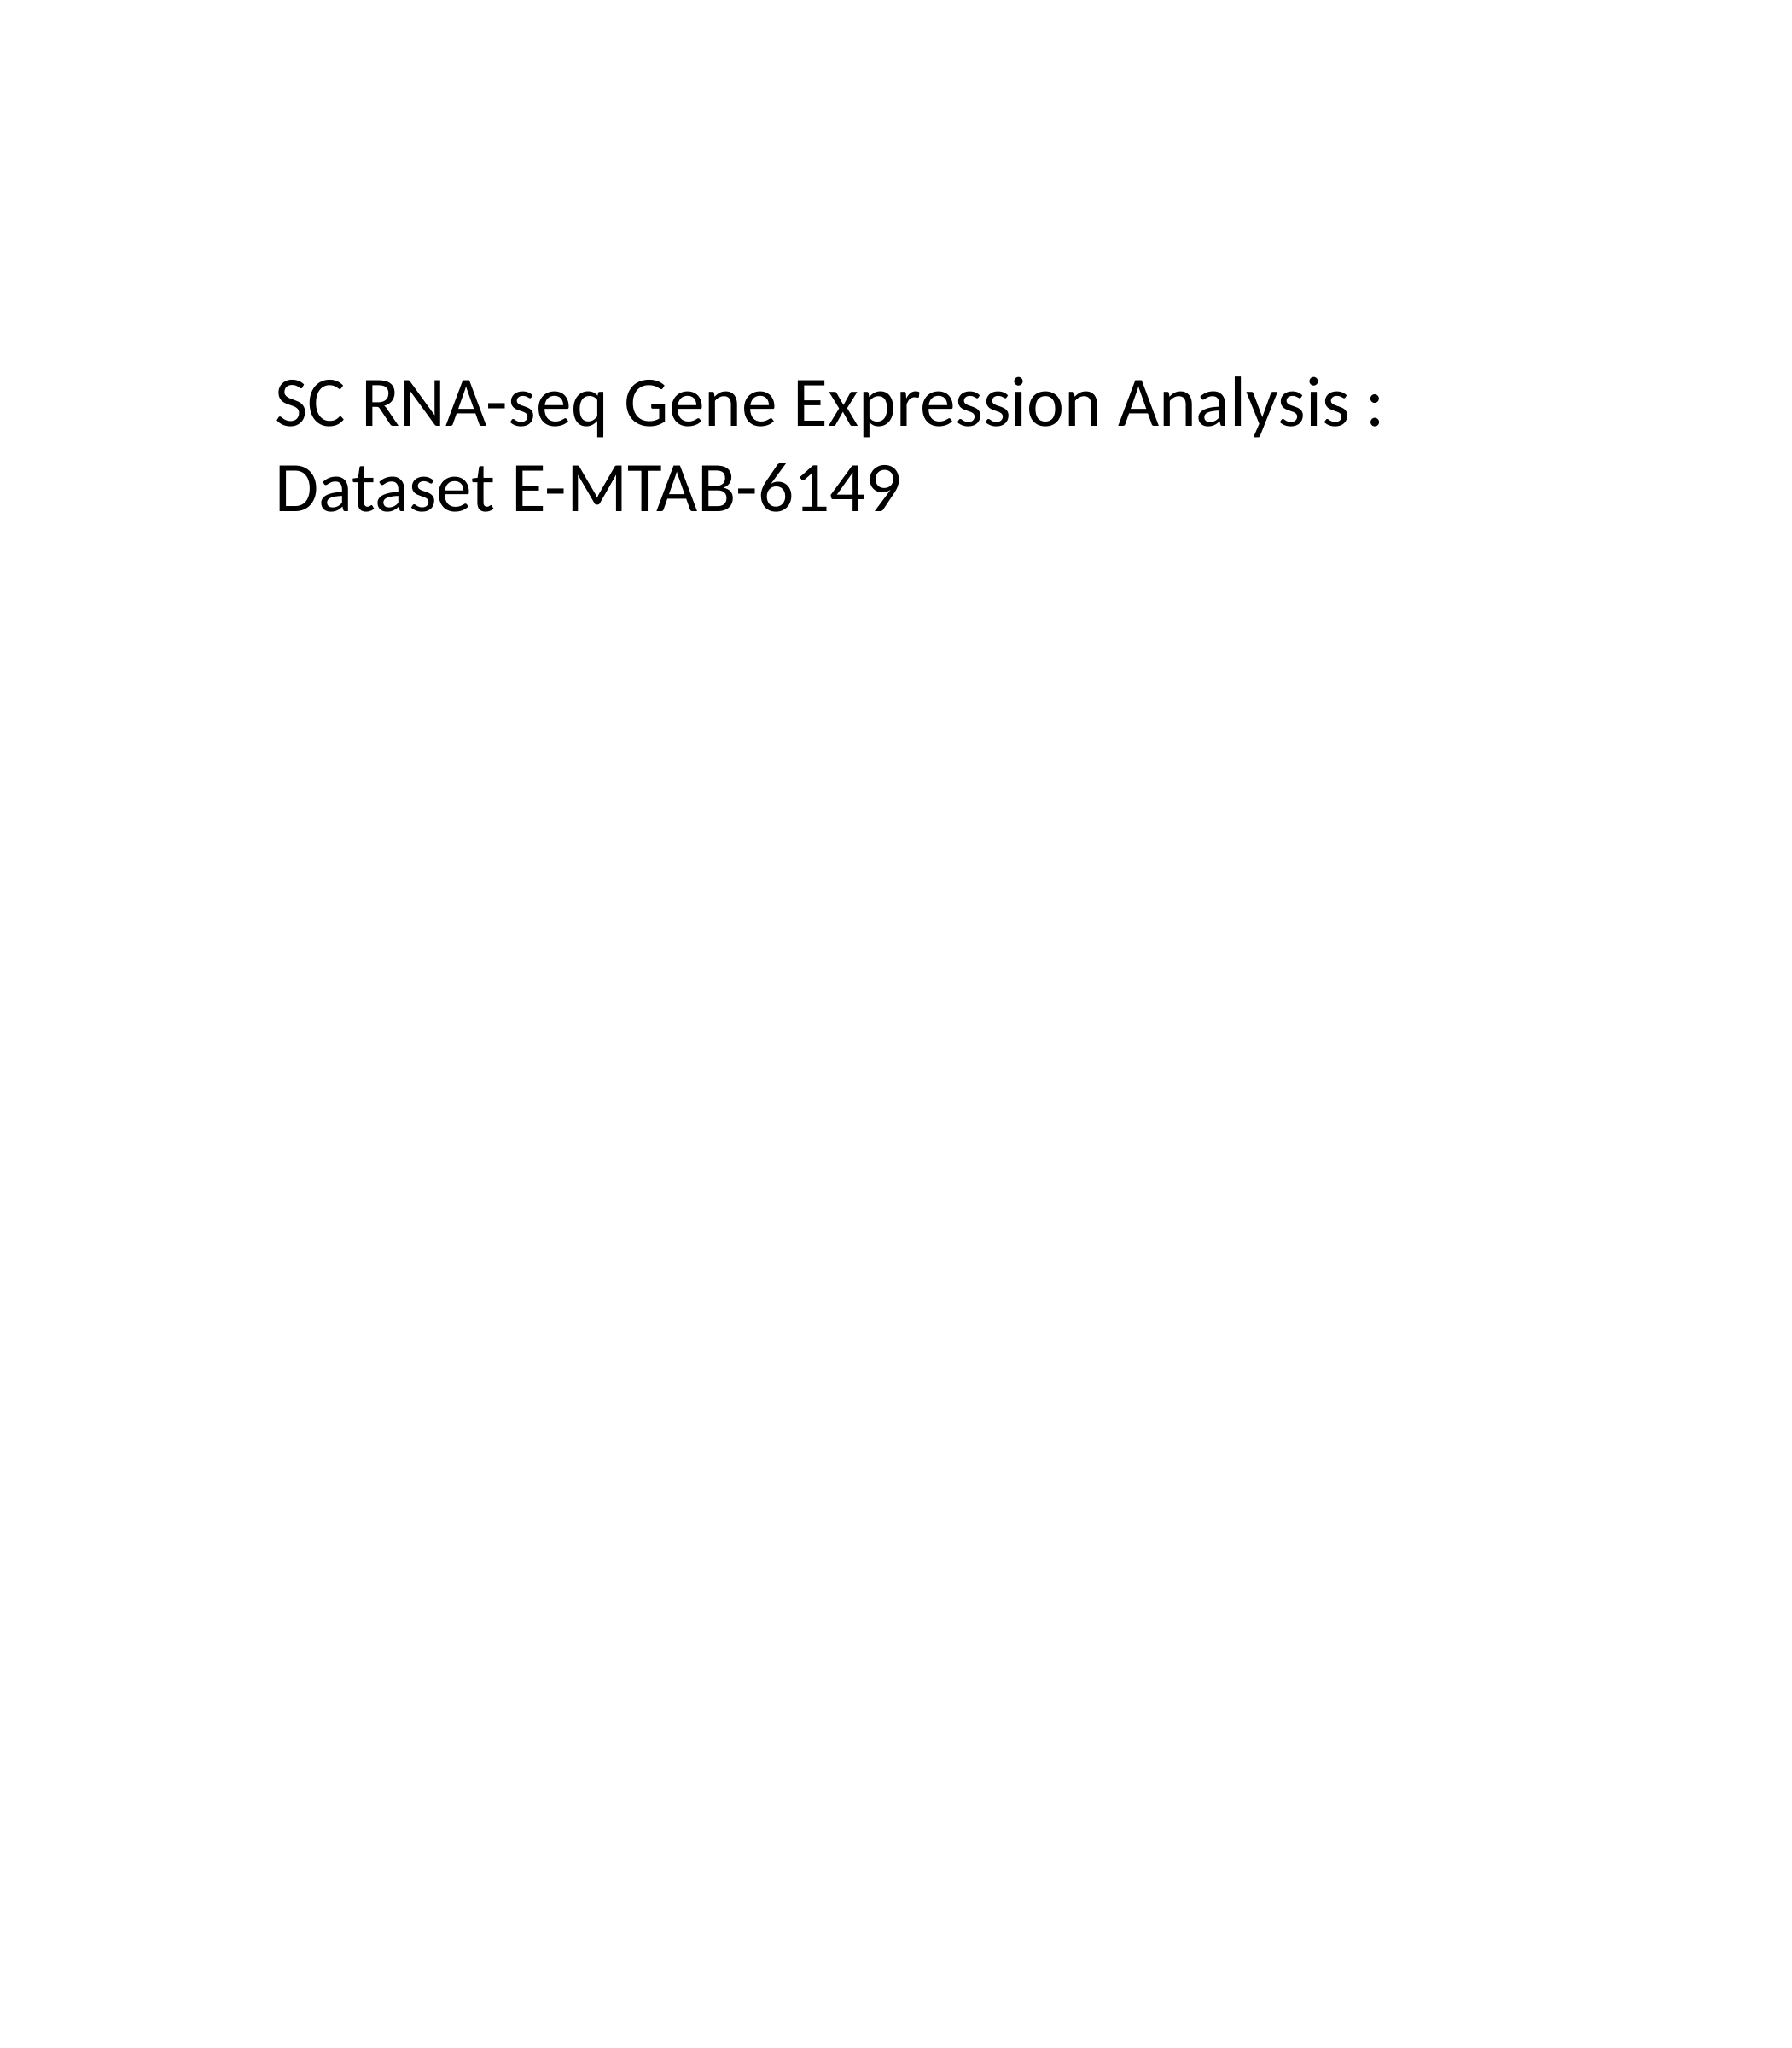

SC RNA-seq Gene Expression Analysis : Dataset E-MTAB-6149